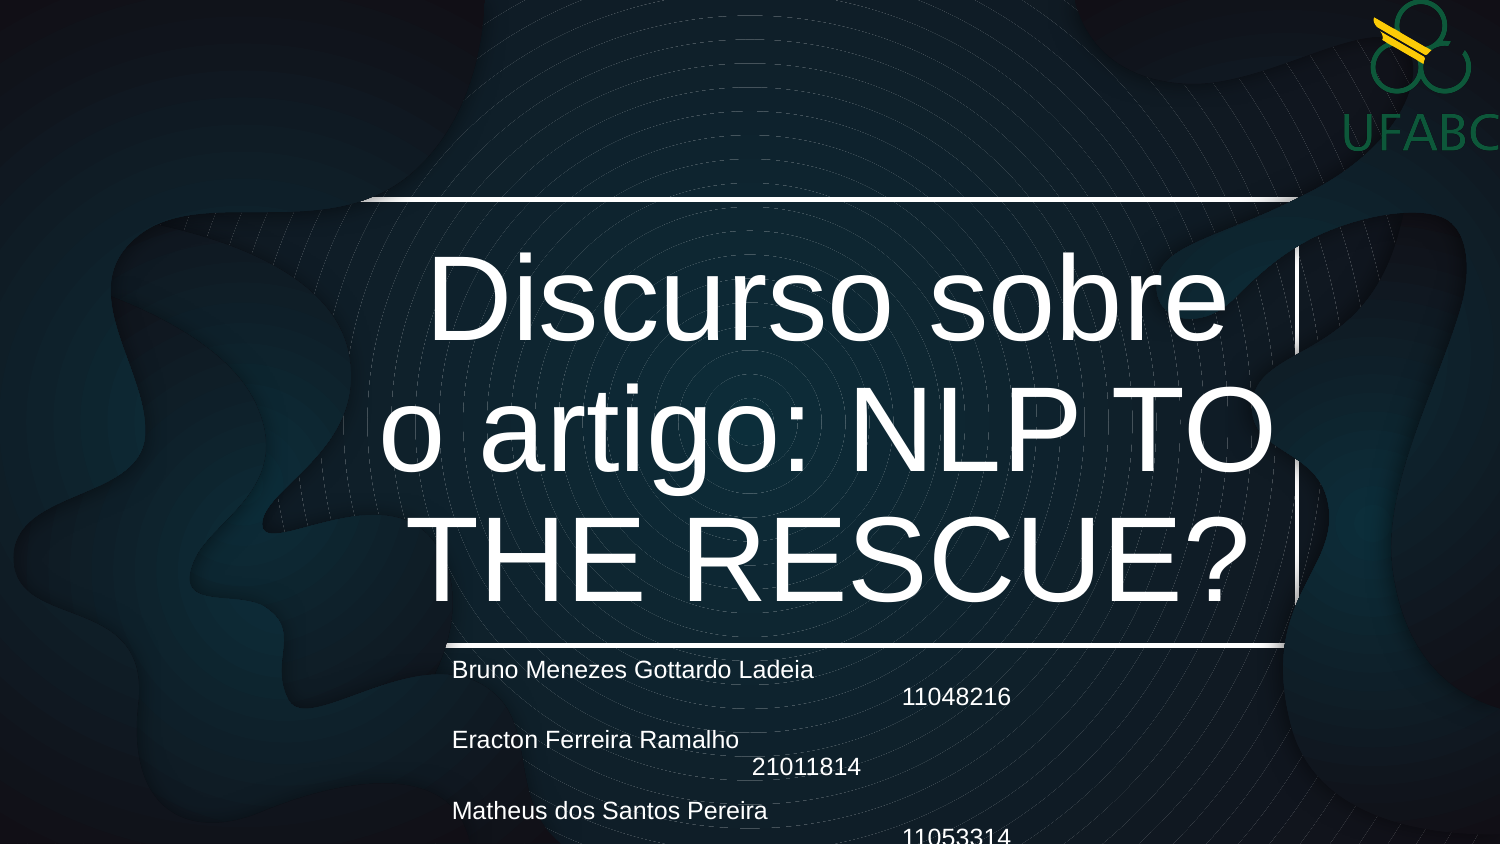

# Discurso sobre o artigo: NLP TO THE RESCUE?
Bruno Menezes Gottardo Ladeia						11048216
Eracton Ferreira Ramalho						21011814
Matheus dos Santos Pereira						11053314